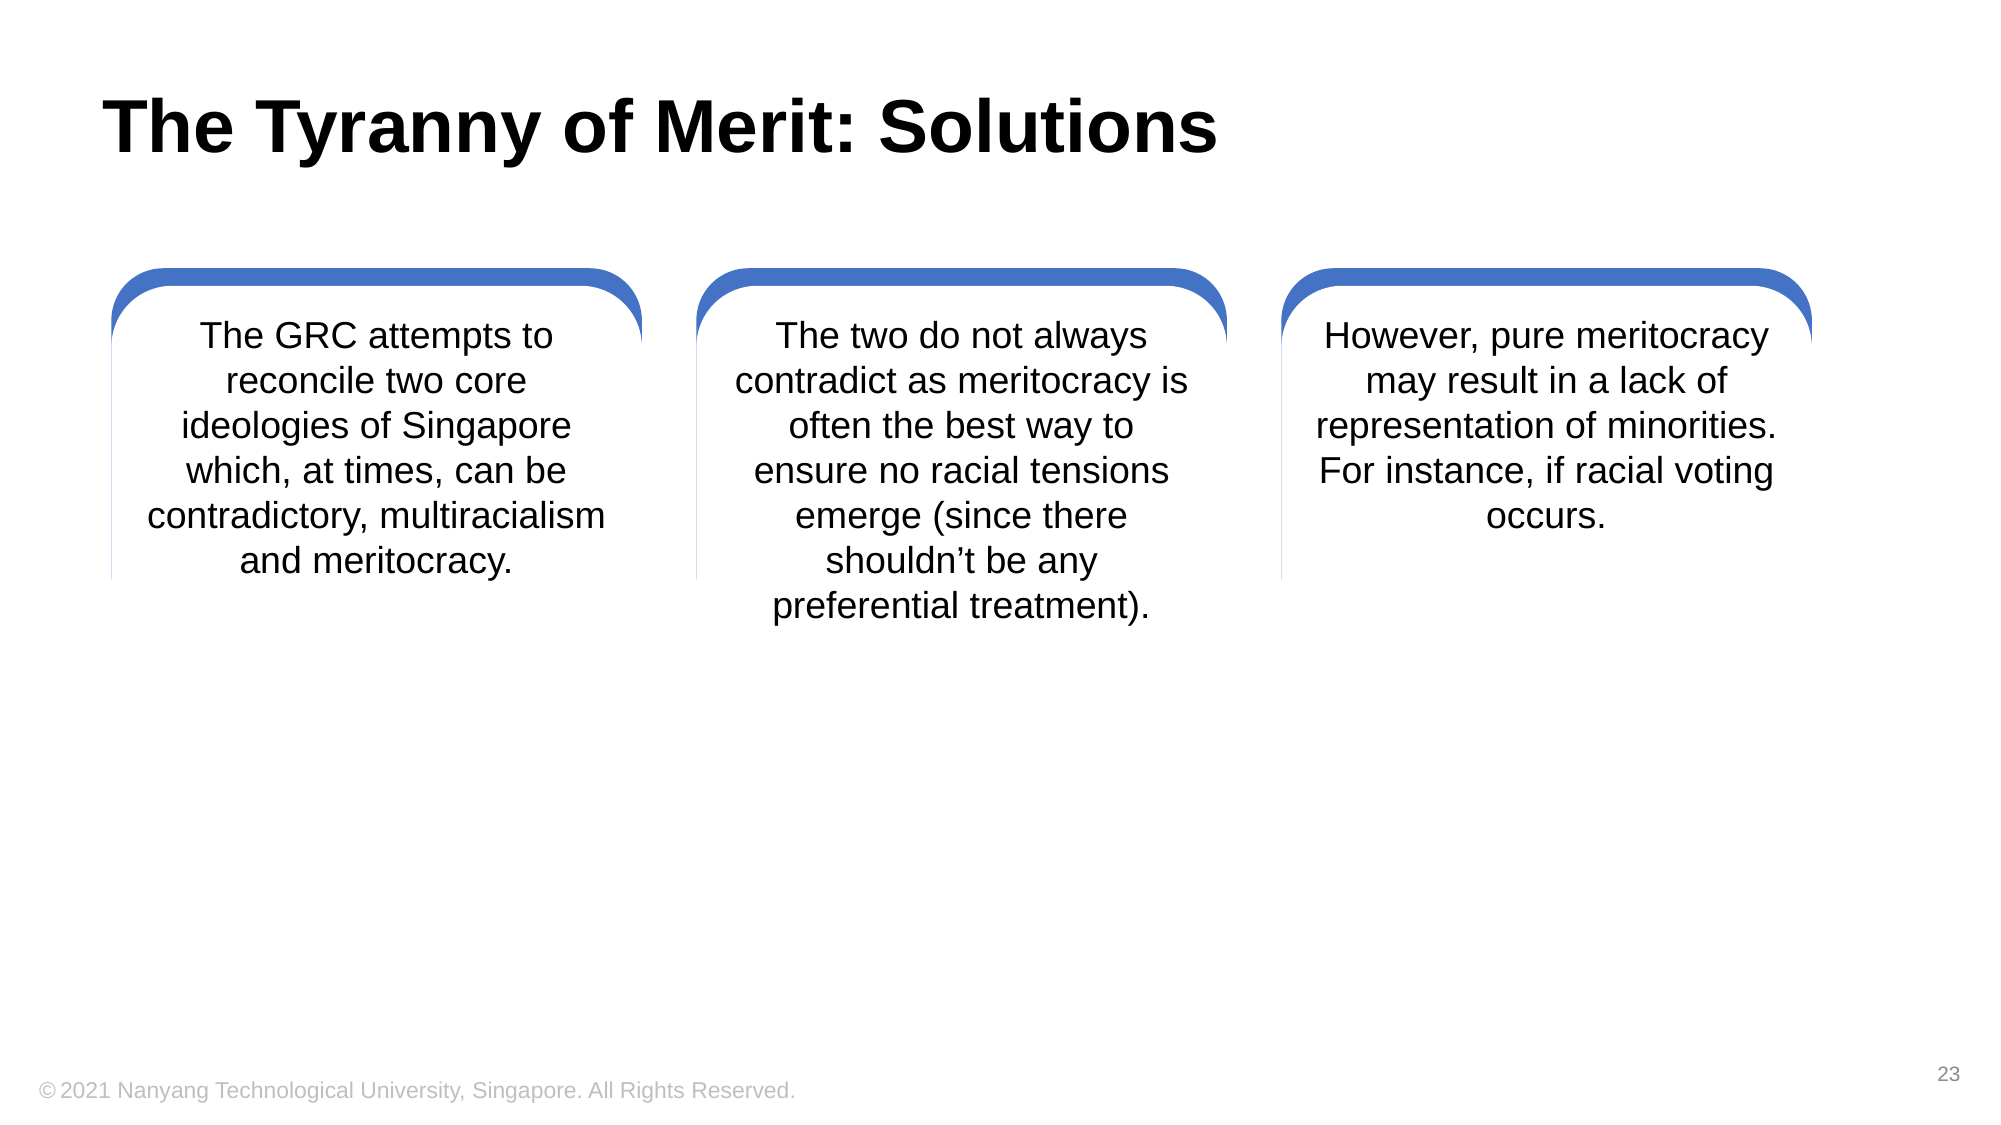

# The Tyranny of Merit: Solutions

The GRC attempts to reconcile two core ideologies of Singapore which, at times, can be contradictory, multiracialism and meritocracy.
The two do not always contradict as meritocracy is often the best way to ensure no racial tensions emerge (since there shouldn’t be any preferential treatment).
However, pure meritocracy may result in a lack of representation of minorities. For instance, if racial voting occurs.
23